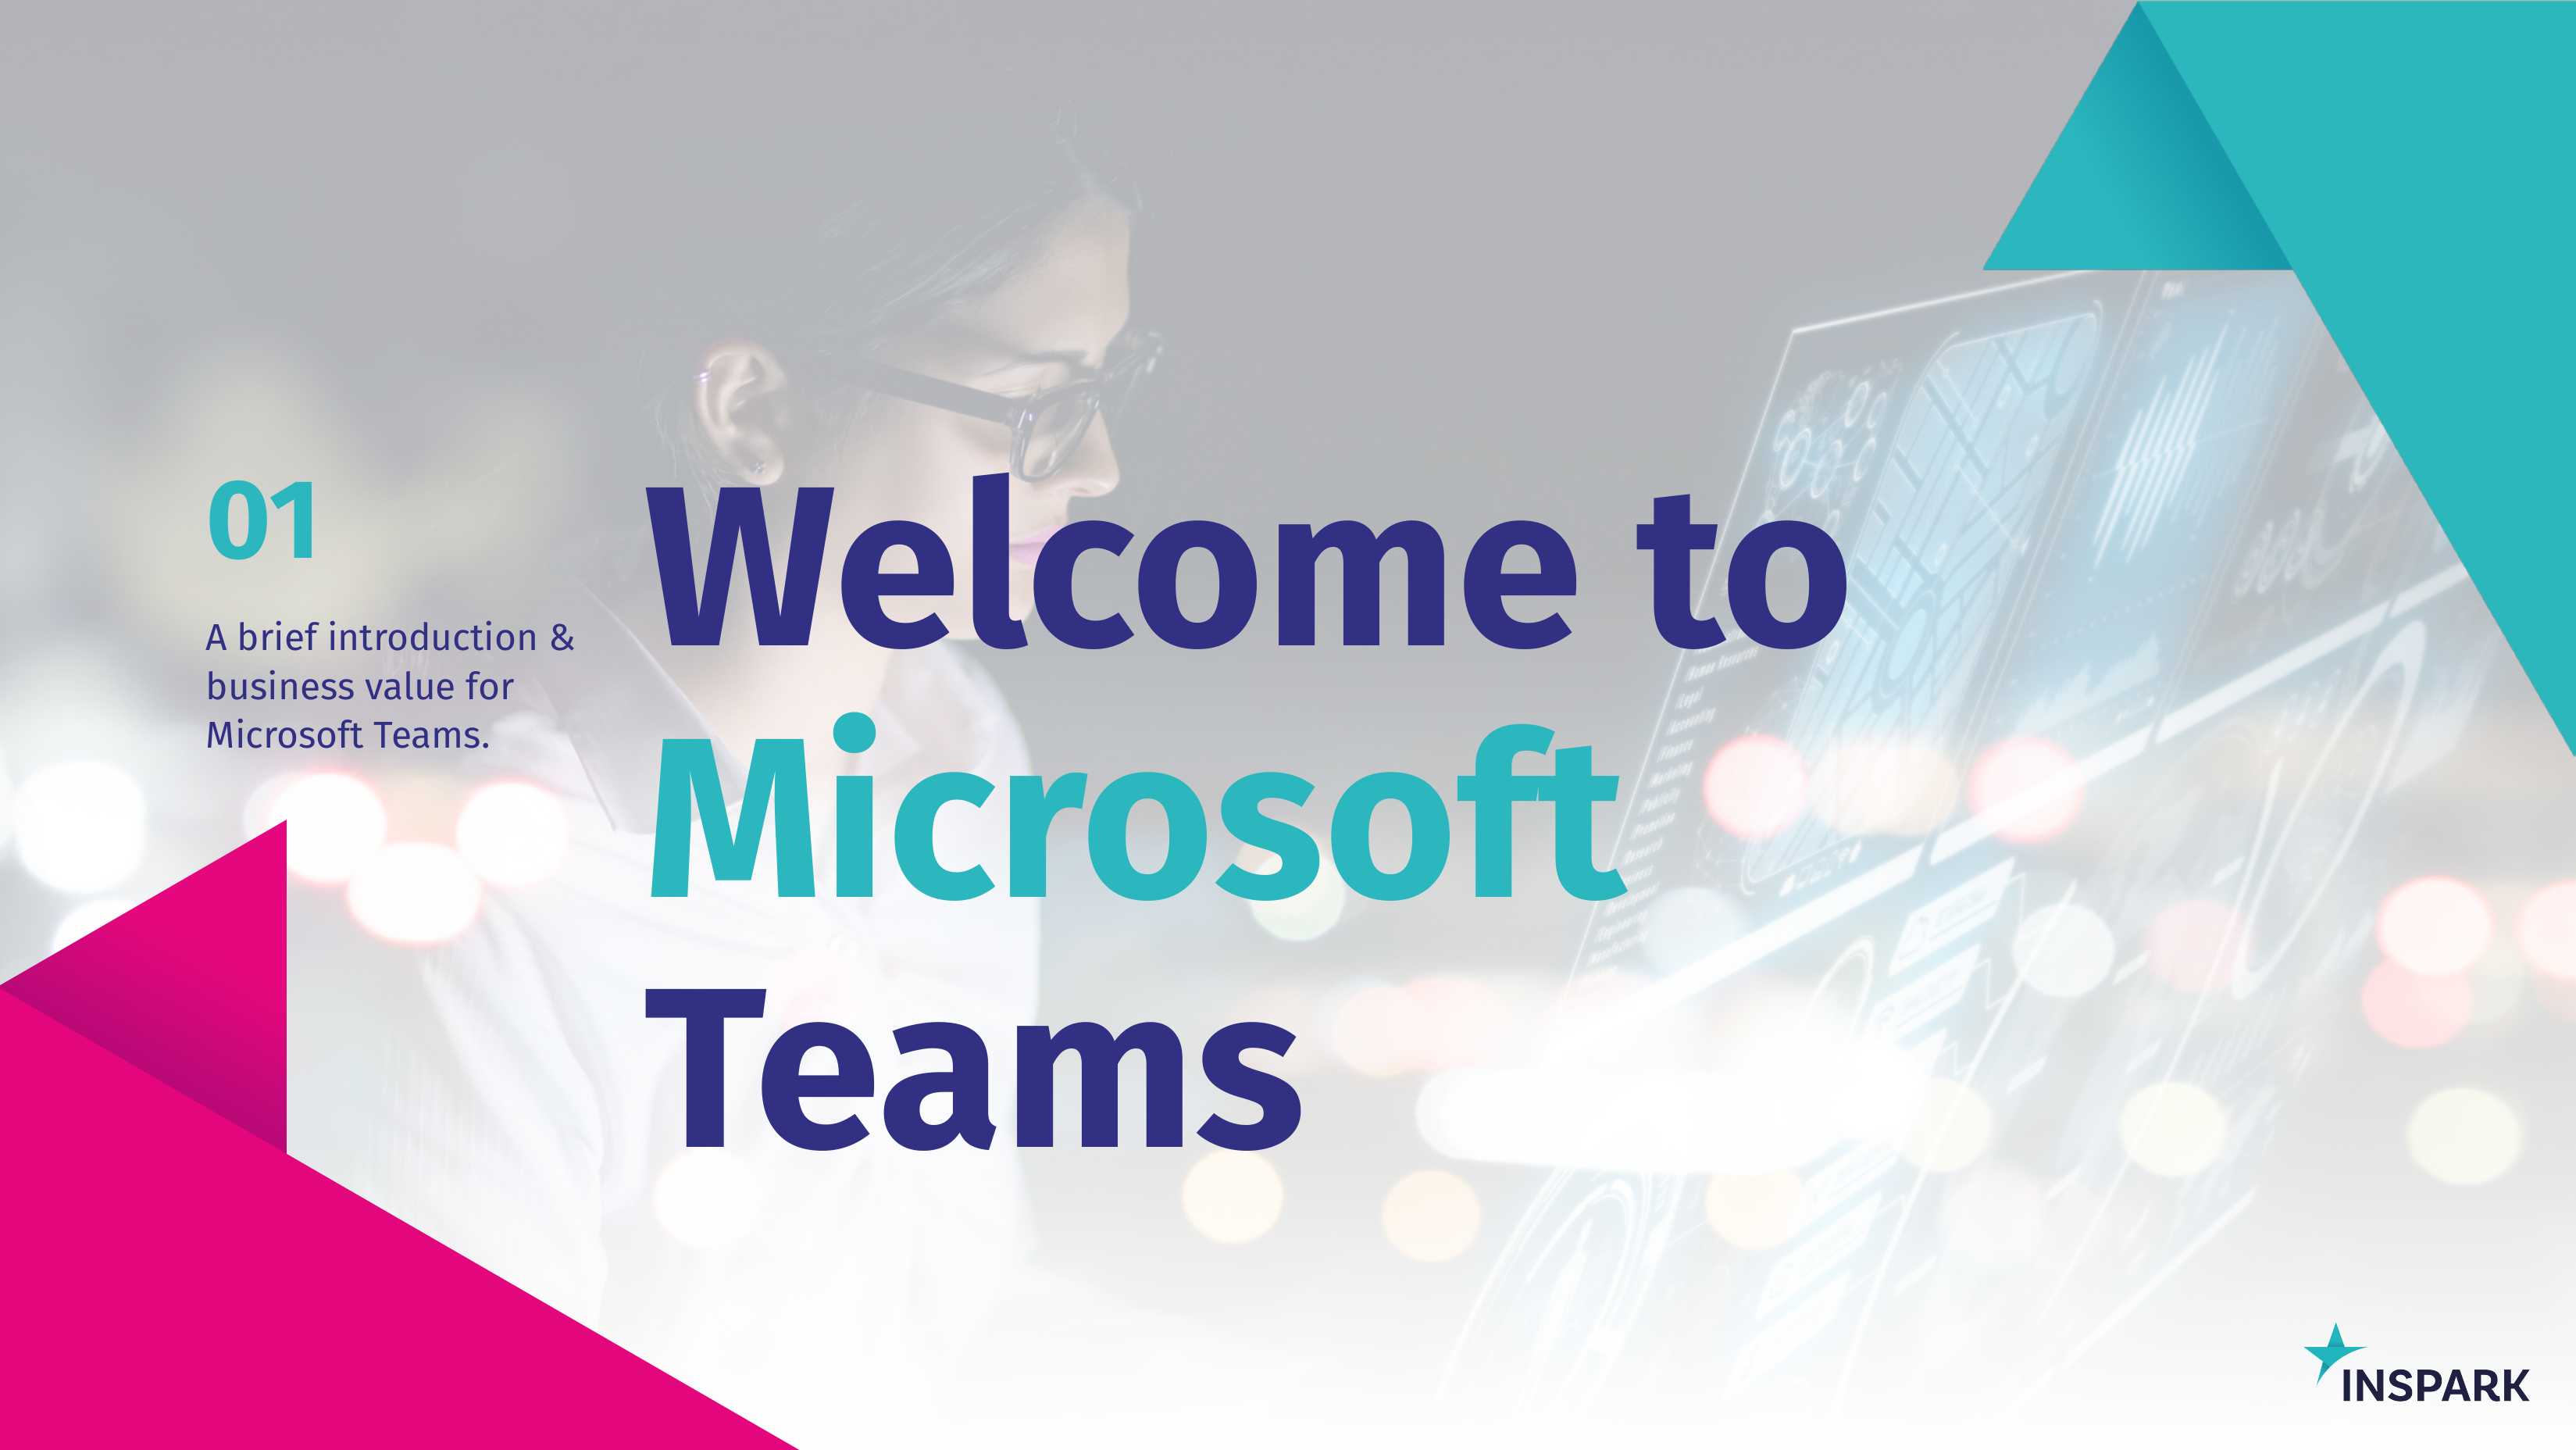

Welcome to
# 01
A brief introduction & business value for Microsoft Teams.
Microsoft
Teams